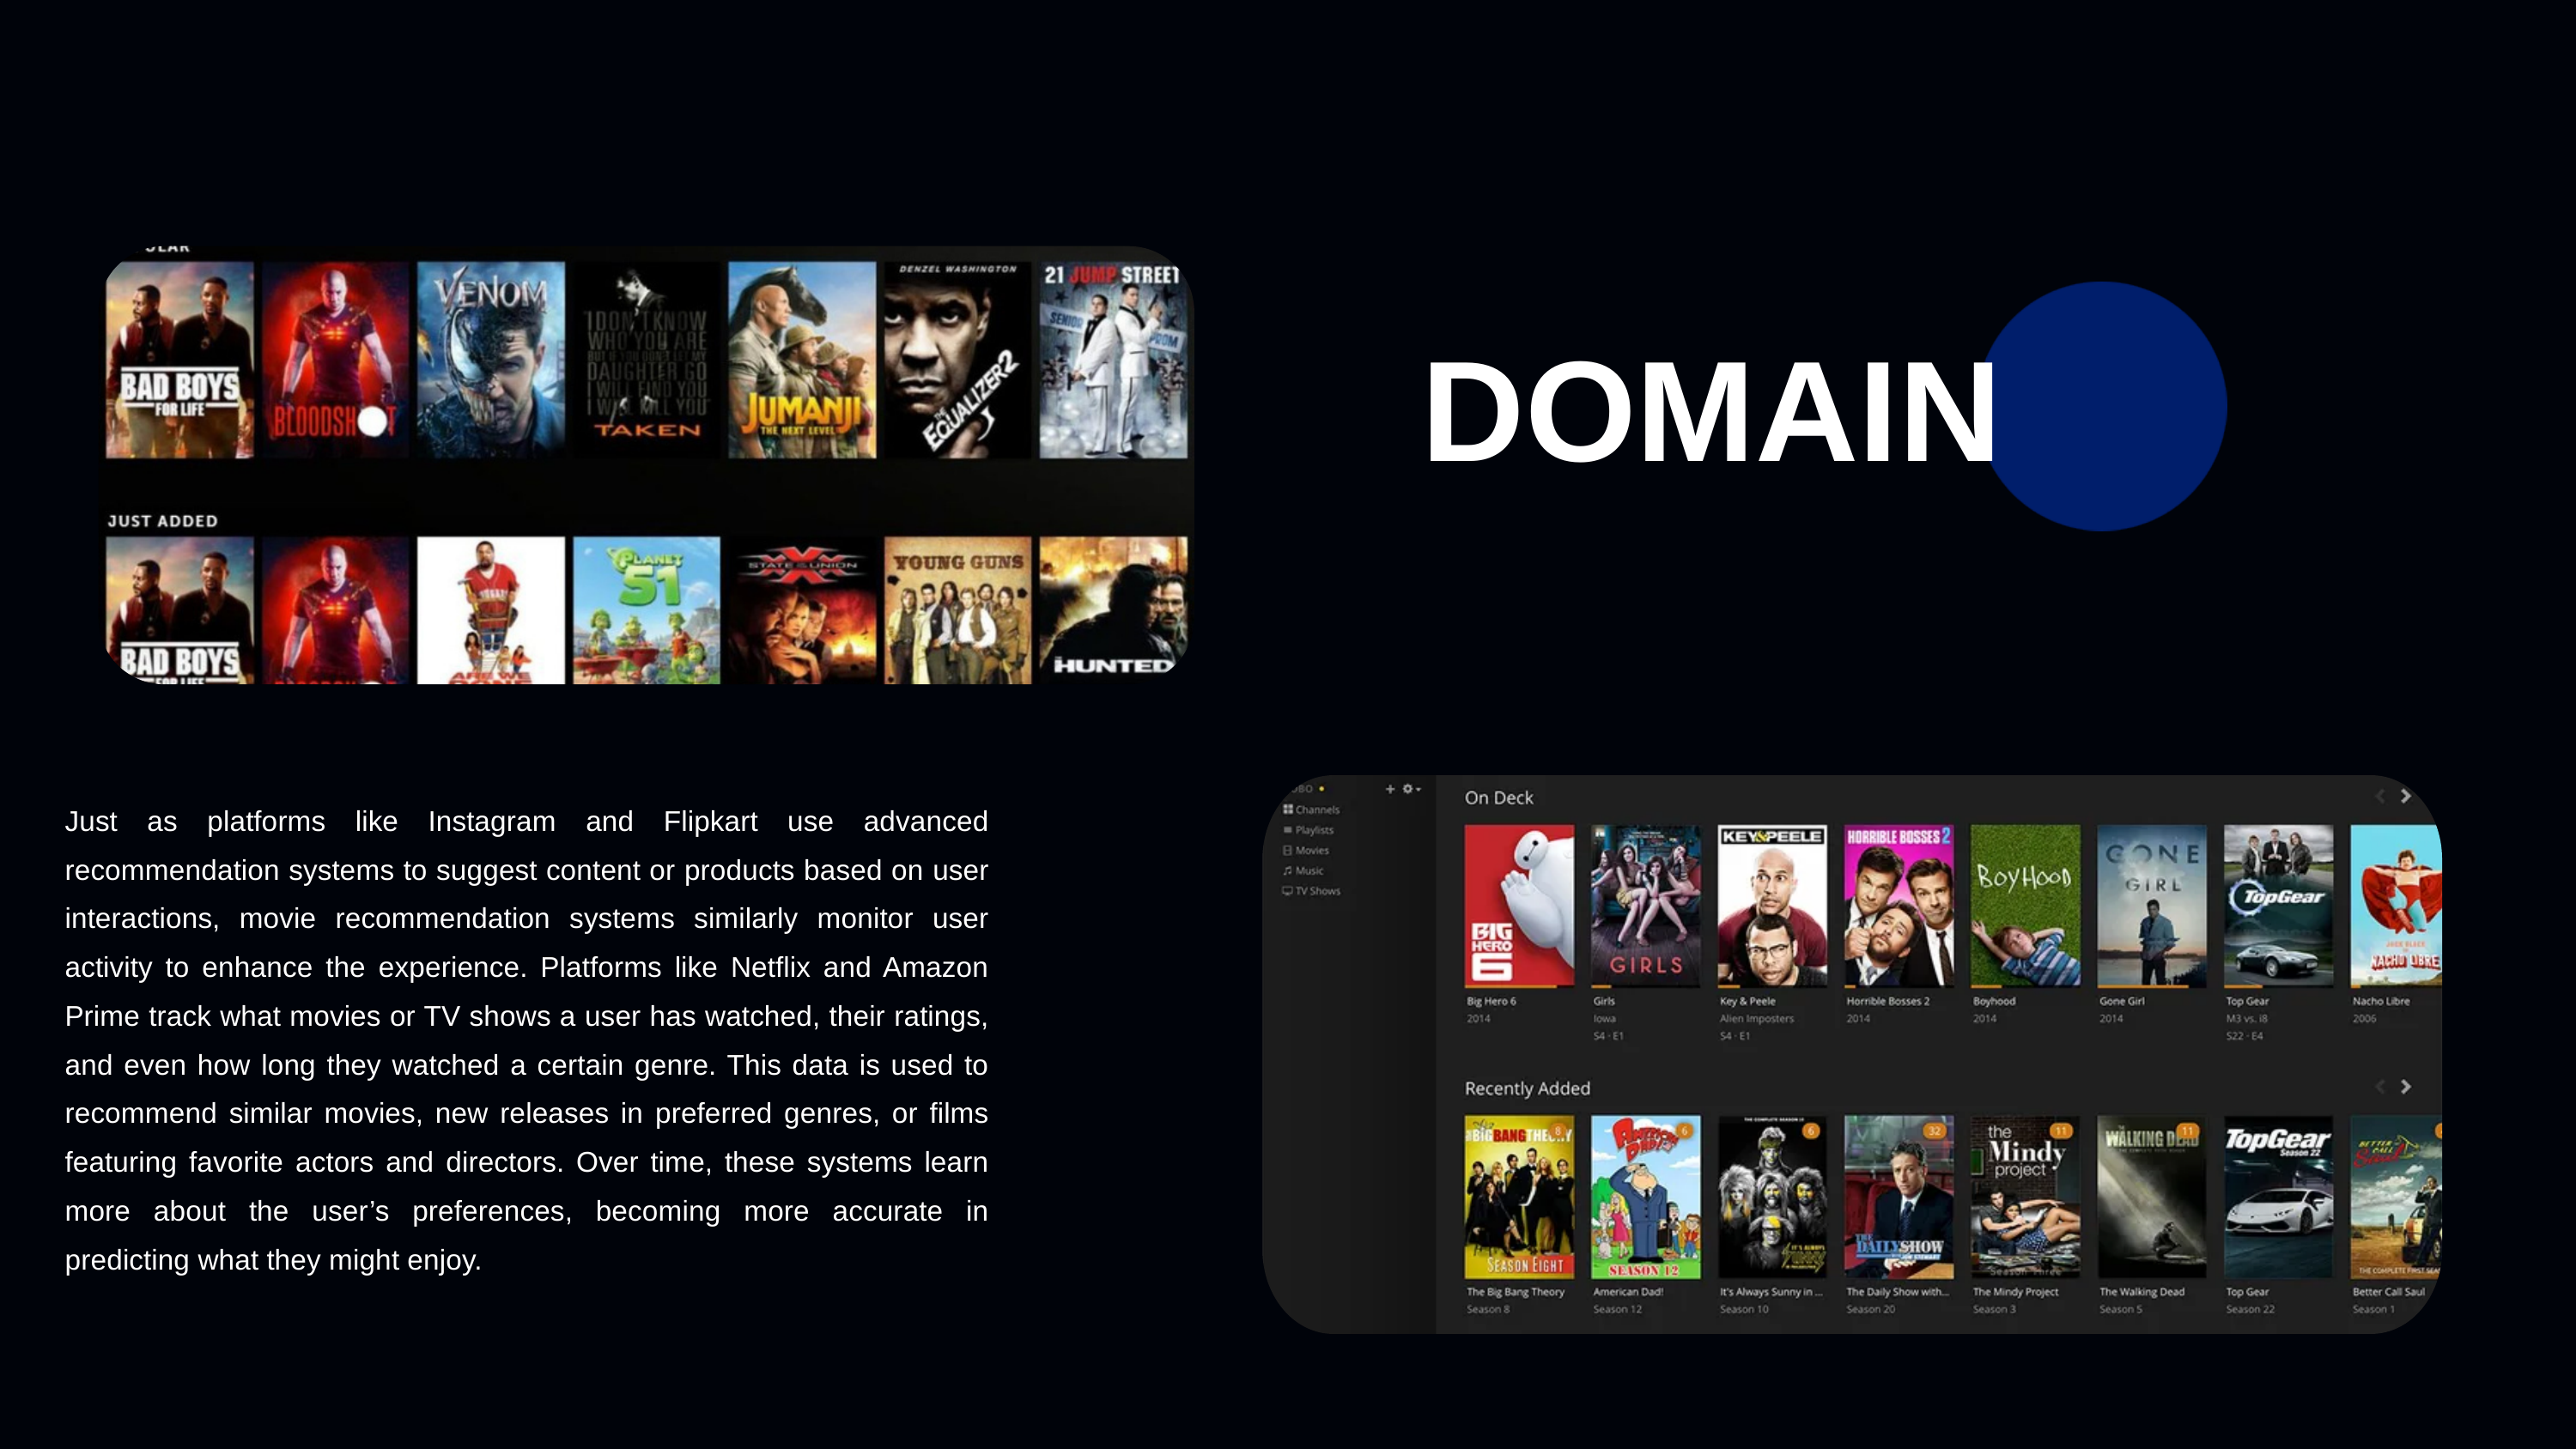

DOMAIN

Just as platforms like Instagram and Flipkart use advanced recommendation systems to suggest content or products based on user interactions, movie recommendation systems similarly monitor user activity to enhance the experience. Platforms like Netflix and Amazon Prime track what movies or TV shows a user has watched, their ratings, and even how long they watched a certain genre. This data is used to recommend similar movies, new releases in preferred genres, or films featuring favorite actors and directors. Over time, these systems learn more about the user’s preferences, becoming more accurate in predicting what they might enjoy.